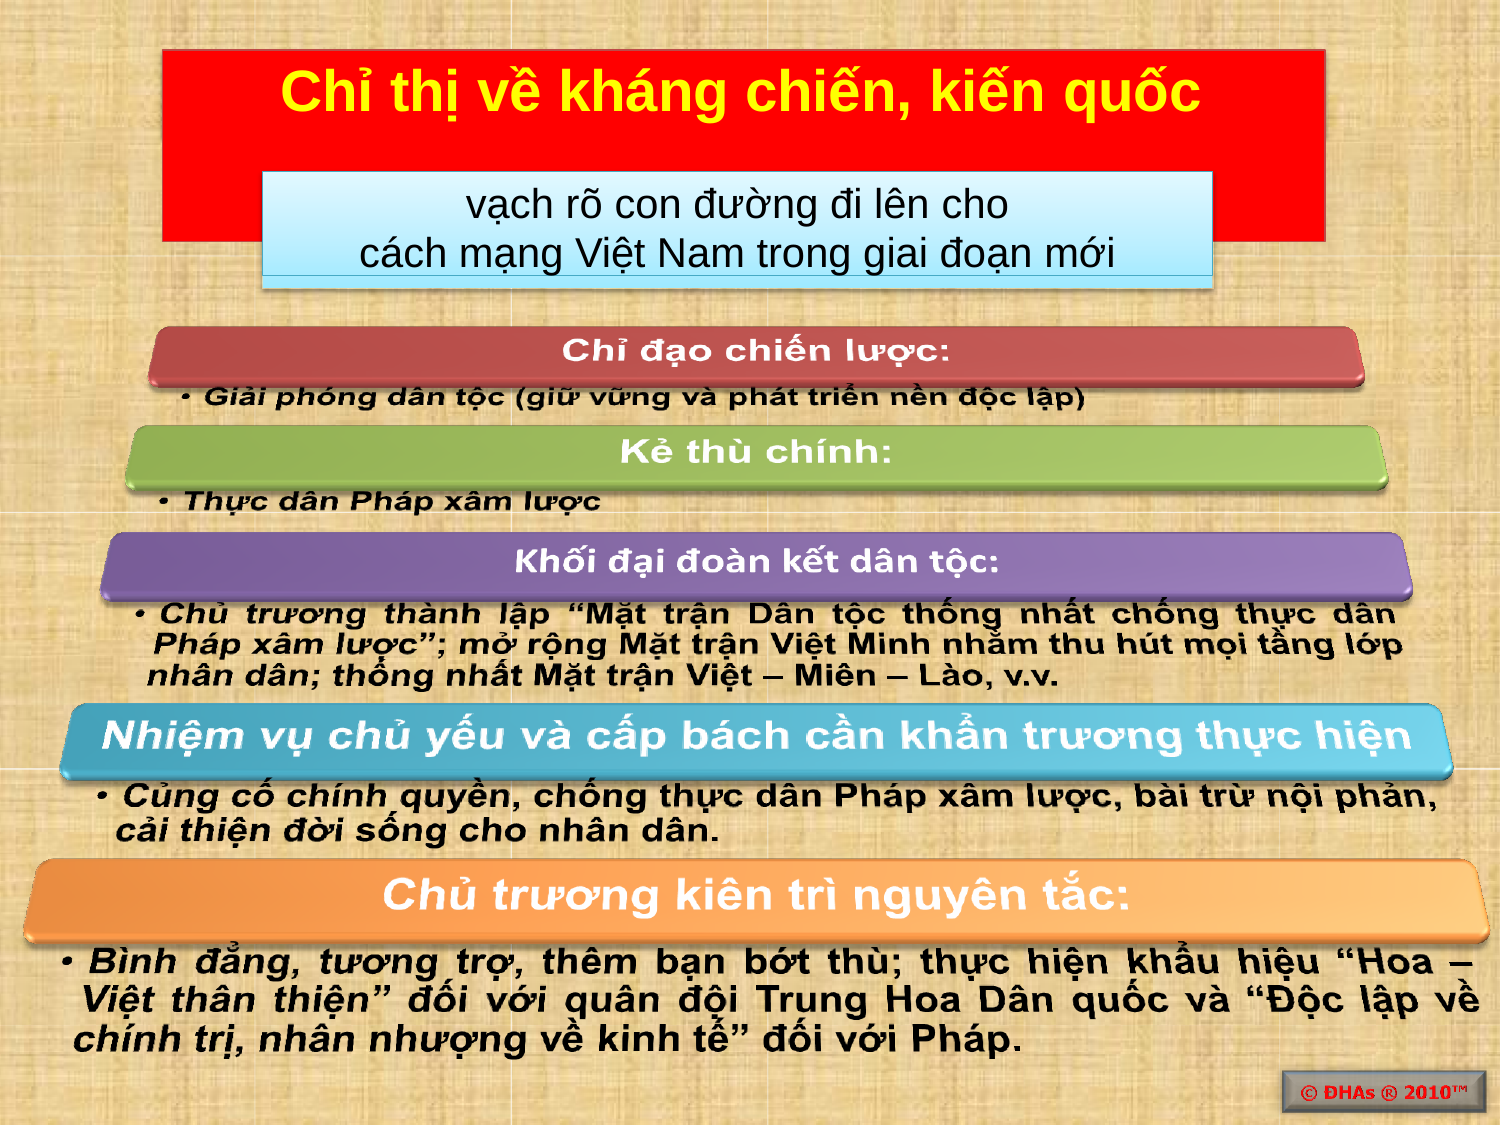

# Chỉ thị về kháng chiến, kiến quốc

vạch rõ con đường đi lên cho
cách mạng Việt Nam trong giai đoạn mới